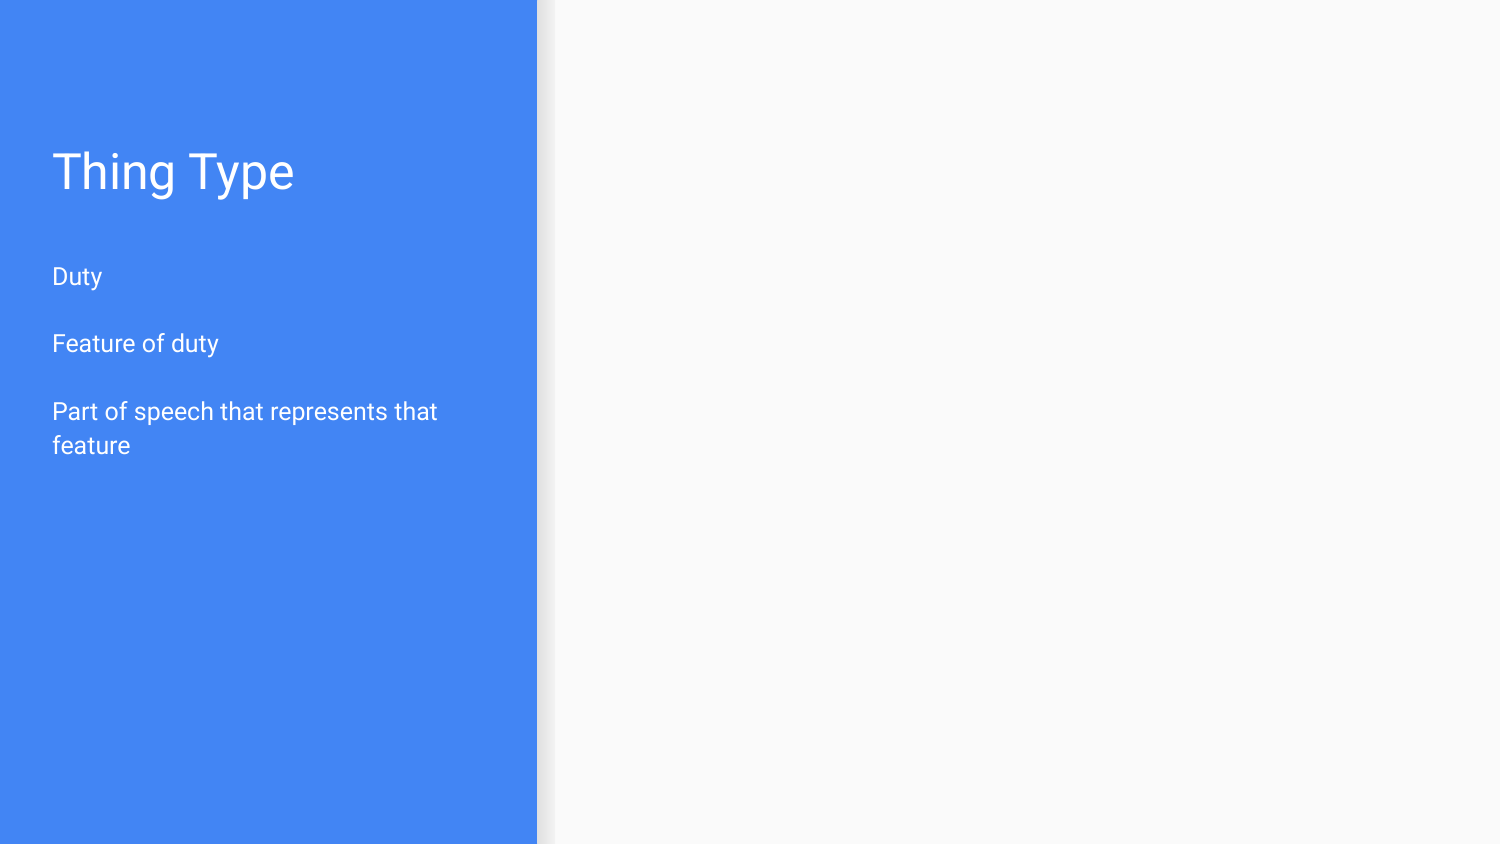

# Thing Type
Duty
Feature of duty
Part of speech that represents that feature